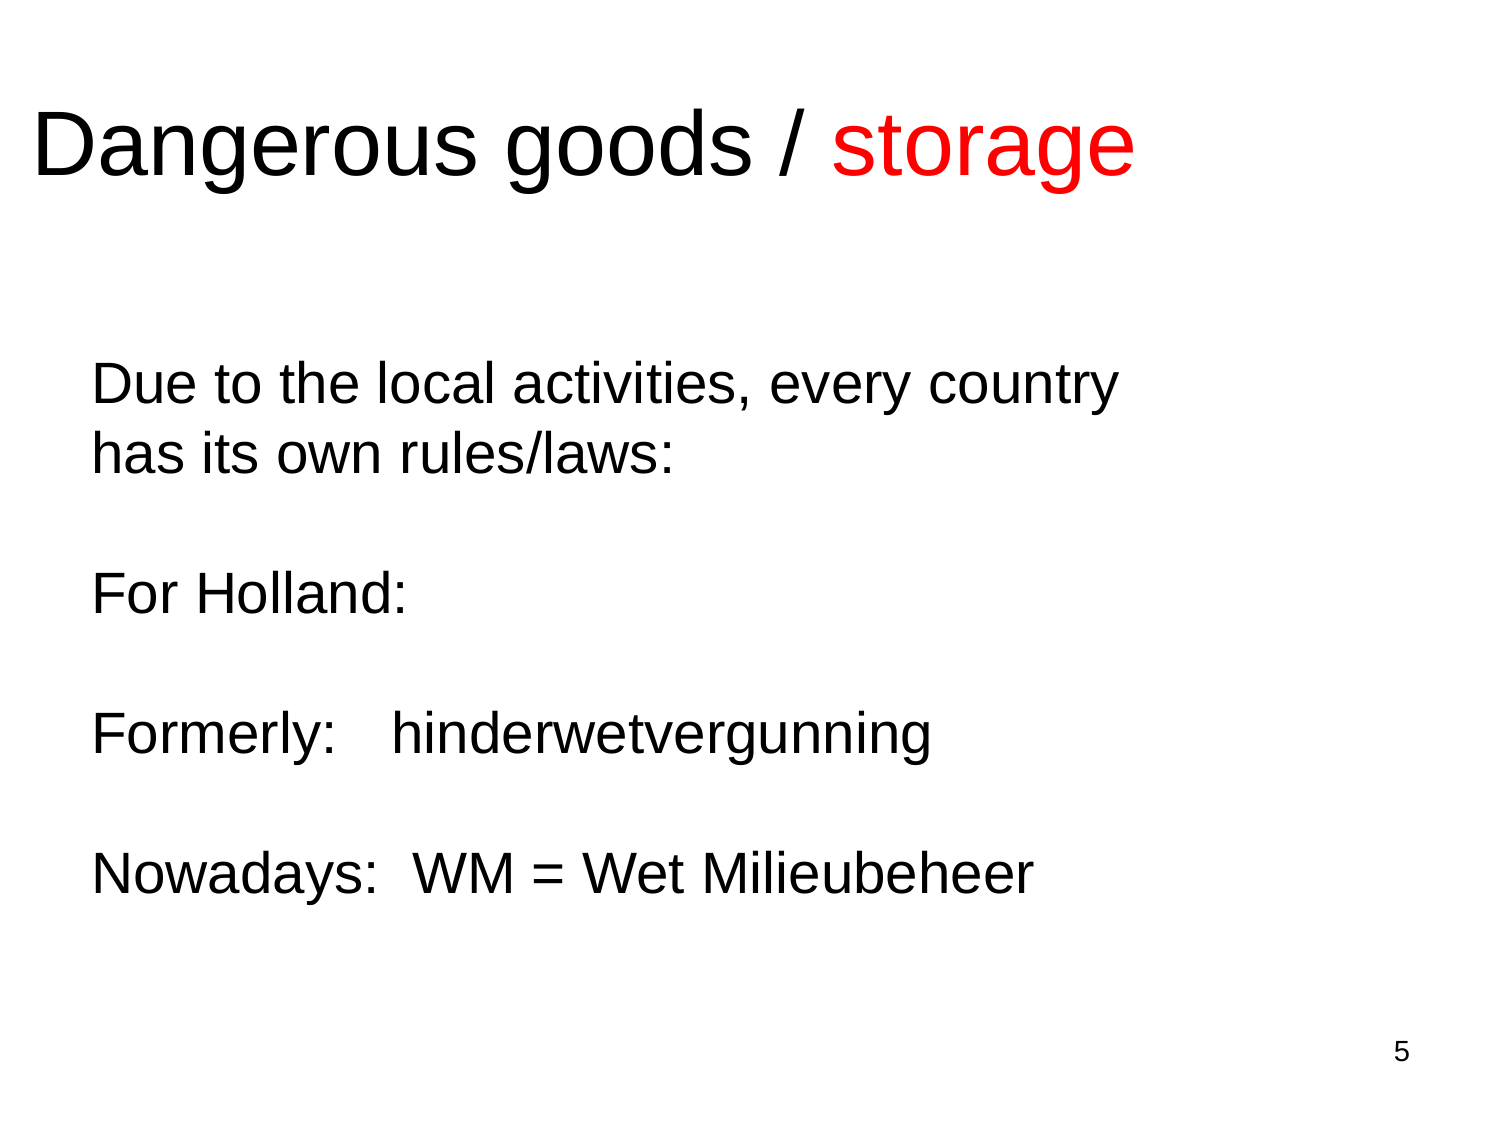

# Dangerous goods / storage
Due to the local activities, every country
has its own rules/laws:

For Holland:

Formerly:  	hinderwetvergunning

Nowadays:  WM = Wet Milieubeheer
5